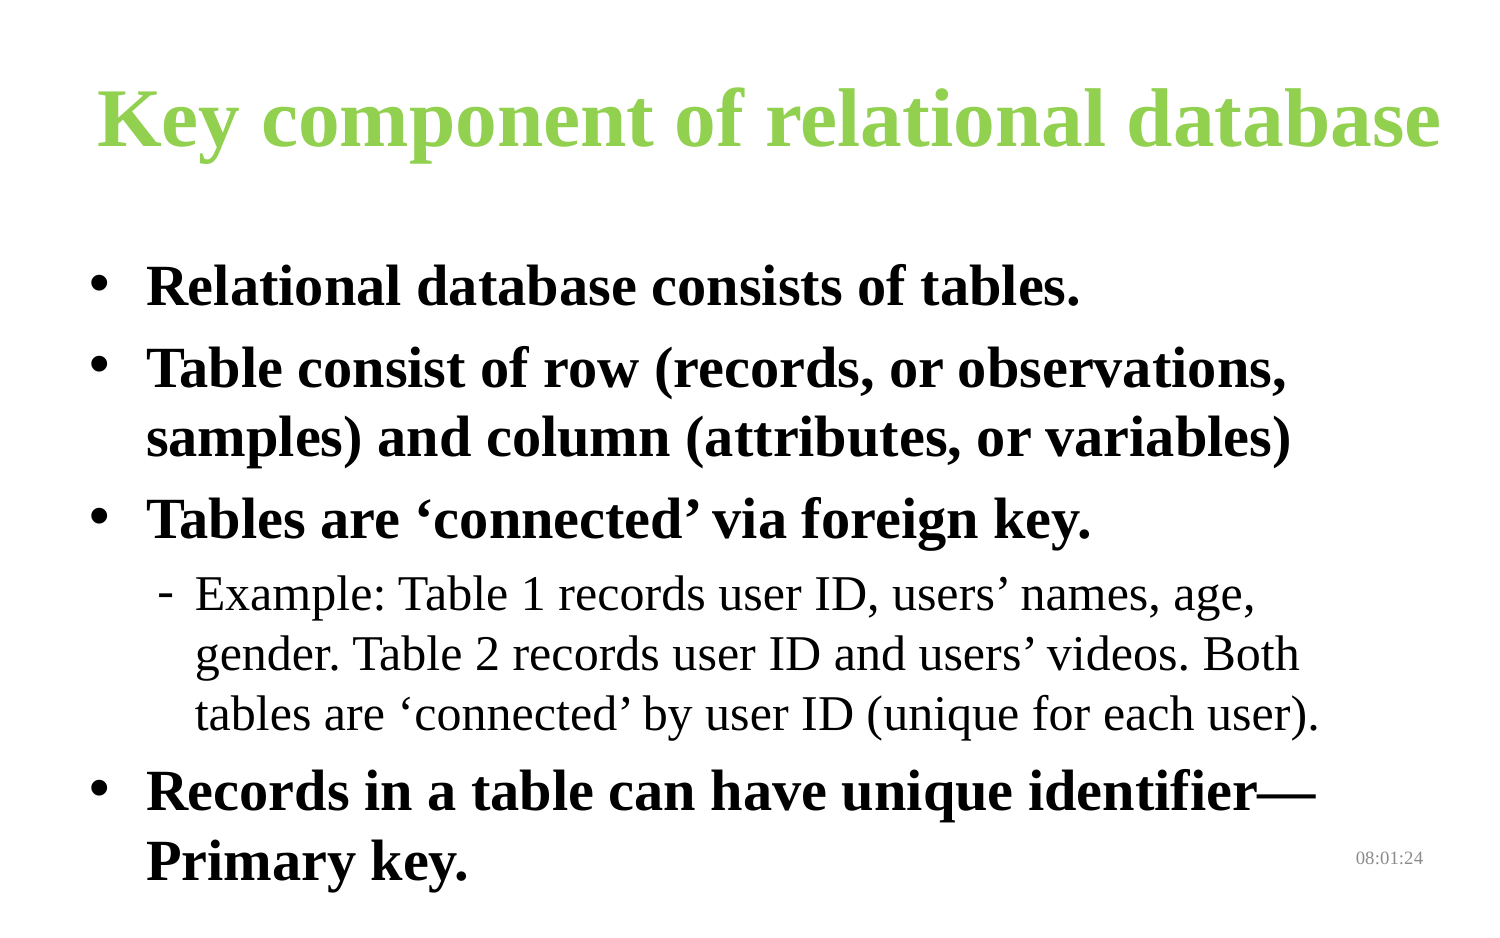

# Key component of relational database
Relational database consists of tables.
Table consist of row (records, or observations, samples) and column (attributes, or variables)
Tables are ‘connected’ via foreign key.
Example: Table 1 records user ID, users’ names, age, gender. Table 2 records user ID and users’ videos. Both tables are ‘connected’ by user ID (unique for each user).
Records in a table can have unique identifier—Primary key.

08:01:24